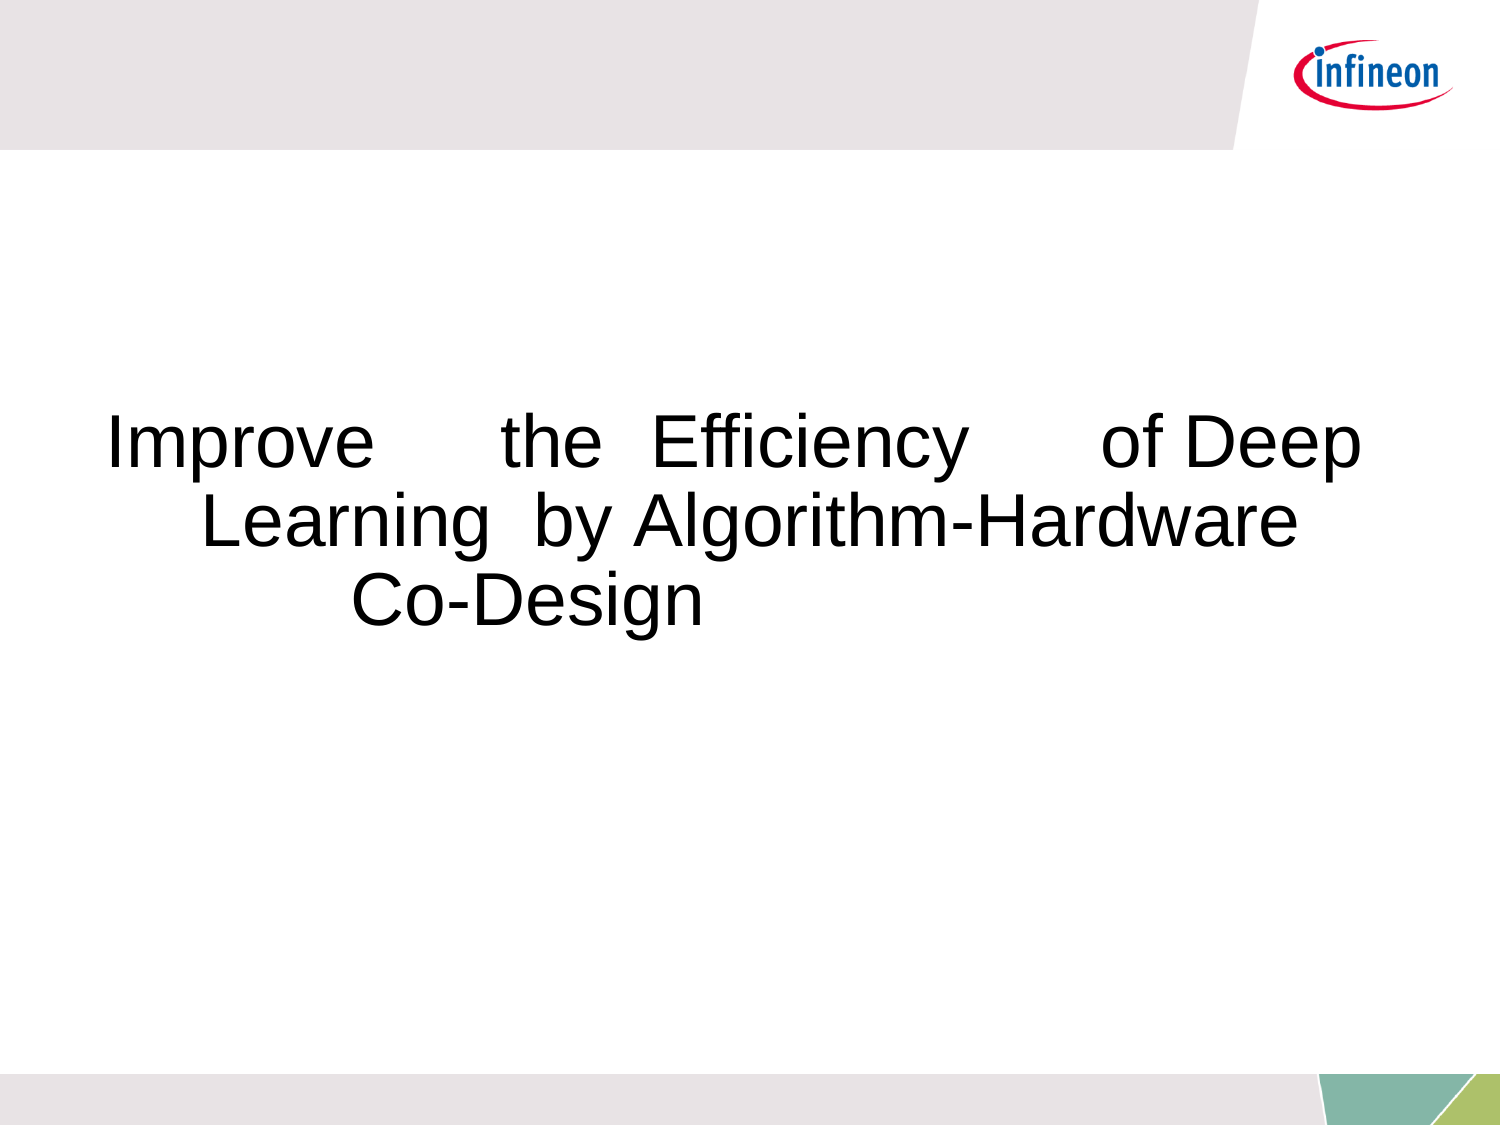

# Improve	the	Efficiency	of Deep Learning  by Algorithm-Hardware	Co-Design
98